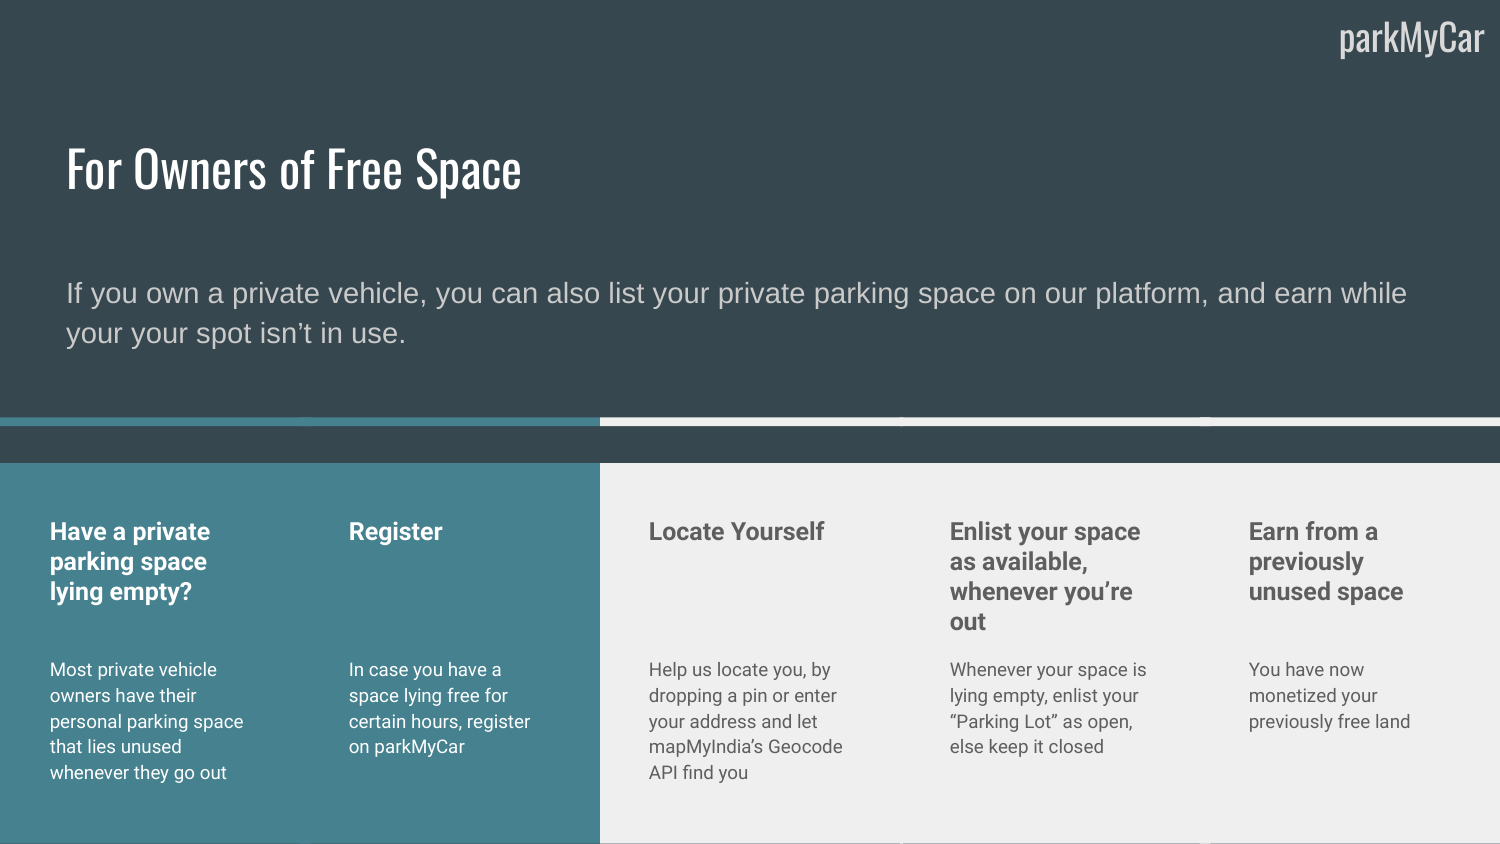

parkMyCar
# For Owners of Free Space
If you own a private vehicle, you can also list your private parking space on our platform, and earn while your your spot isn’t in use.

Have a private parking space lying empty?
Most private vehicle owners have their personal parking space that lies unused whenever they go out

Register
In case you have a space lying free for certain hours, register on parkMyCar

Locate Yourself
Help us locate you, by dropping a pin or enter your address and let mapMyIndia’s Geocode API find you

Enlist your space as available, whenever you’re out
Whenever your space is lying empty, enlist your “Parking Lot” as open, else keep it closed

Earn from a previously unused space
You have now monetized your previously free land